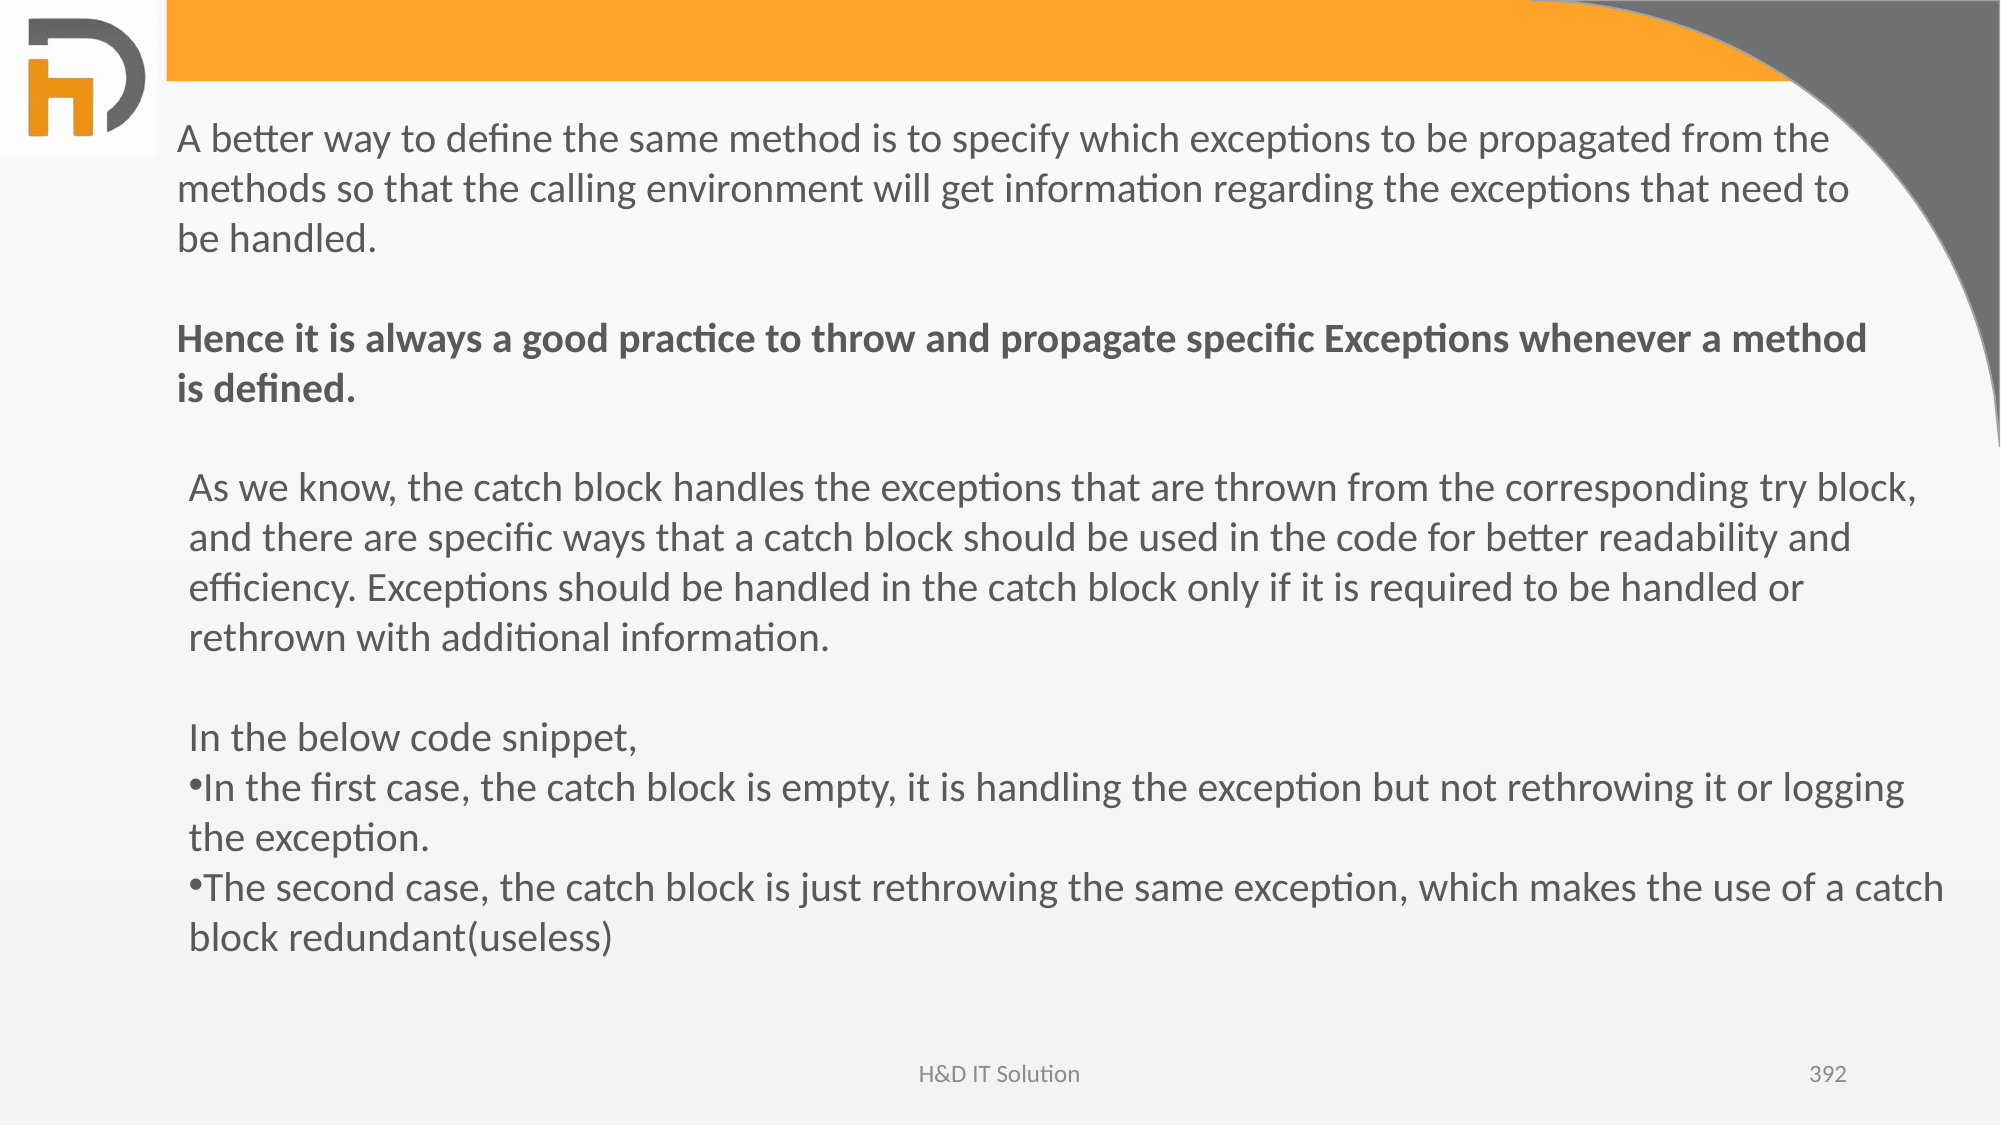

A better way to define the same method is to specify which exceptions to be propagated from the methods so that the calling environment will get information regarding the exceptions that need to be handled.

Hence it is always a good practice to throw and propagate specific Exceptions whenever a method is defined.
As we know, the catch block handles the exceptions that are thrown from the corresponding try block, and there are specific ways that a catch block should be used in the code for better readability and efficiency. Exceptions should be handled in the catch block only if it is required to be handled or rethrown with additional information.

In the below code snippet,
In the first case, the catch block is empty, it is handling the exception but not rethrowing it or logging the exception.
The second case, the catch block is just rethrowing the same exception, which makes the use of a catch block redundant(useless)
H&D IT Solution
392